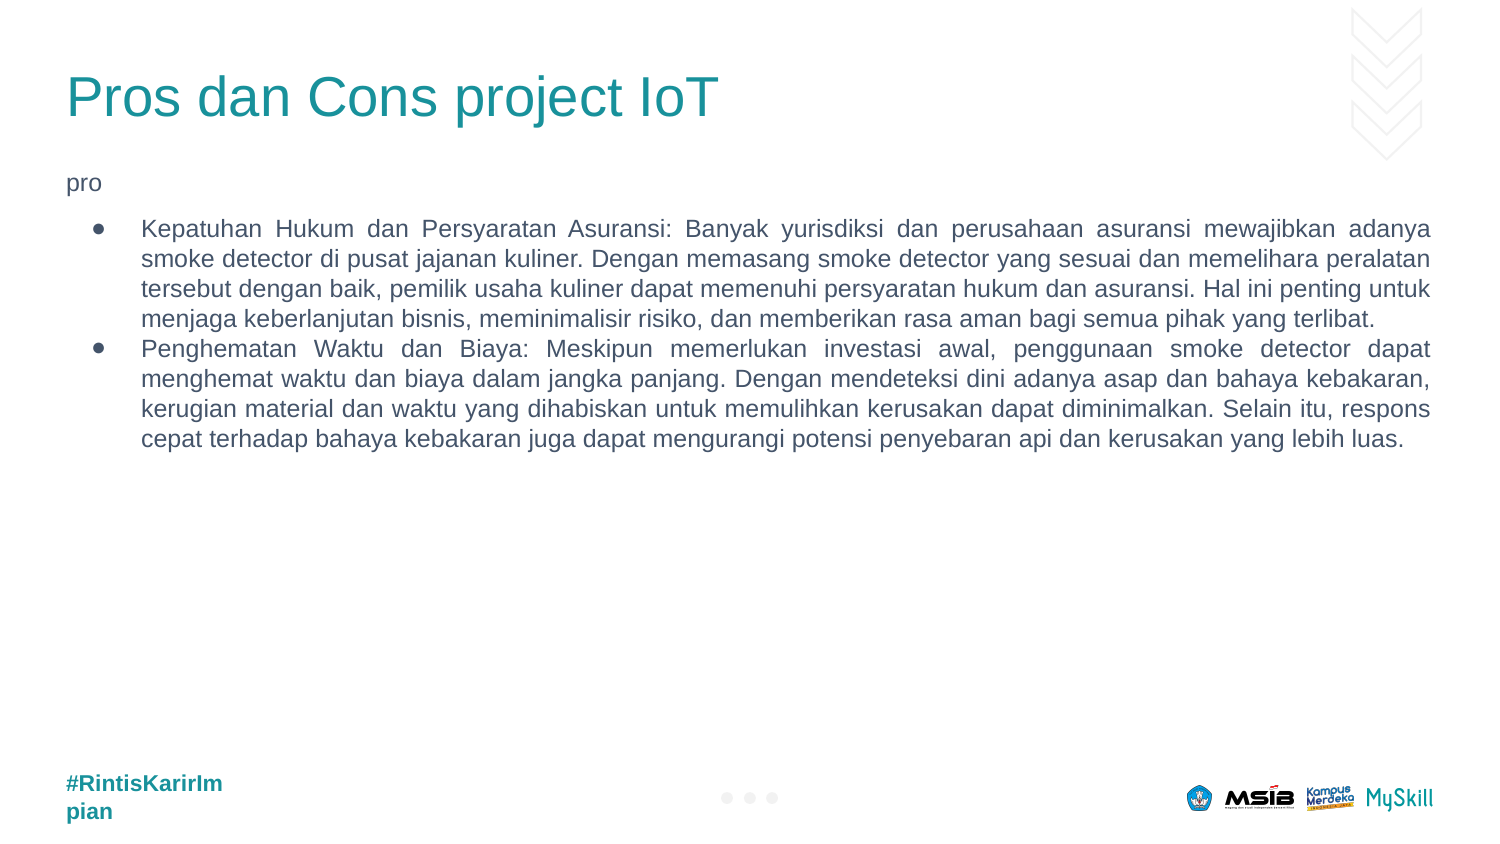

# Pros dan Cons project IoT
pro
Kepatuhan Hukum dan Persyaratan Asuransi: Banyak yurisdiksi dan perusahaan asuransi mewajibkan adanya smoke detector di pusat jajanan kuliner. Dengan memasang smoke detector yang sesuai dan memelihara peralatan tersebut dengan baik, pemilik usaha kuliner dapat memenuhi persyaratan hukum dan asuransi. Hal ini penting untuk menjaga keberlanjutan bisnis, meminimalisir risiko, dan memberikan rasa aman bagi semua pihak yang terlibat.
Penghematan Waktu dan Biaya: Meskipun memerlukan investasi awal, penggunaan smoke detector dapat menghemat waktu dan biaya dalam jangka panjang. Dengan mendeteksi dini adanya asap dan bahaya kebakaran, kerugian material dan waktu yang dihabiskan untuk memulihkan kerusakan dapat diminimalkan. Selain itu, respons cepat terhadap bahaya kebakaran juga dapat mengurangi potensi penyebaran api dan kerusakan yang lebih luas.